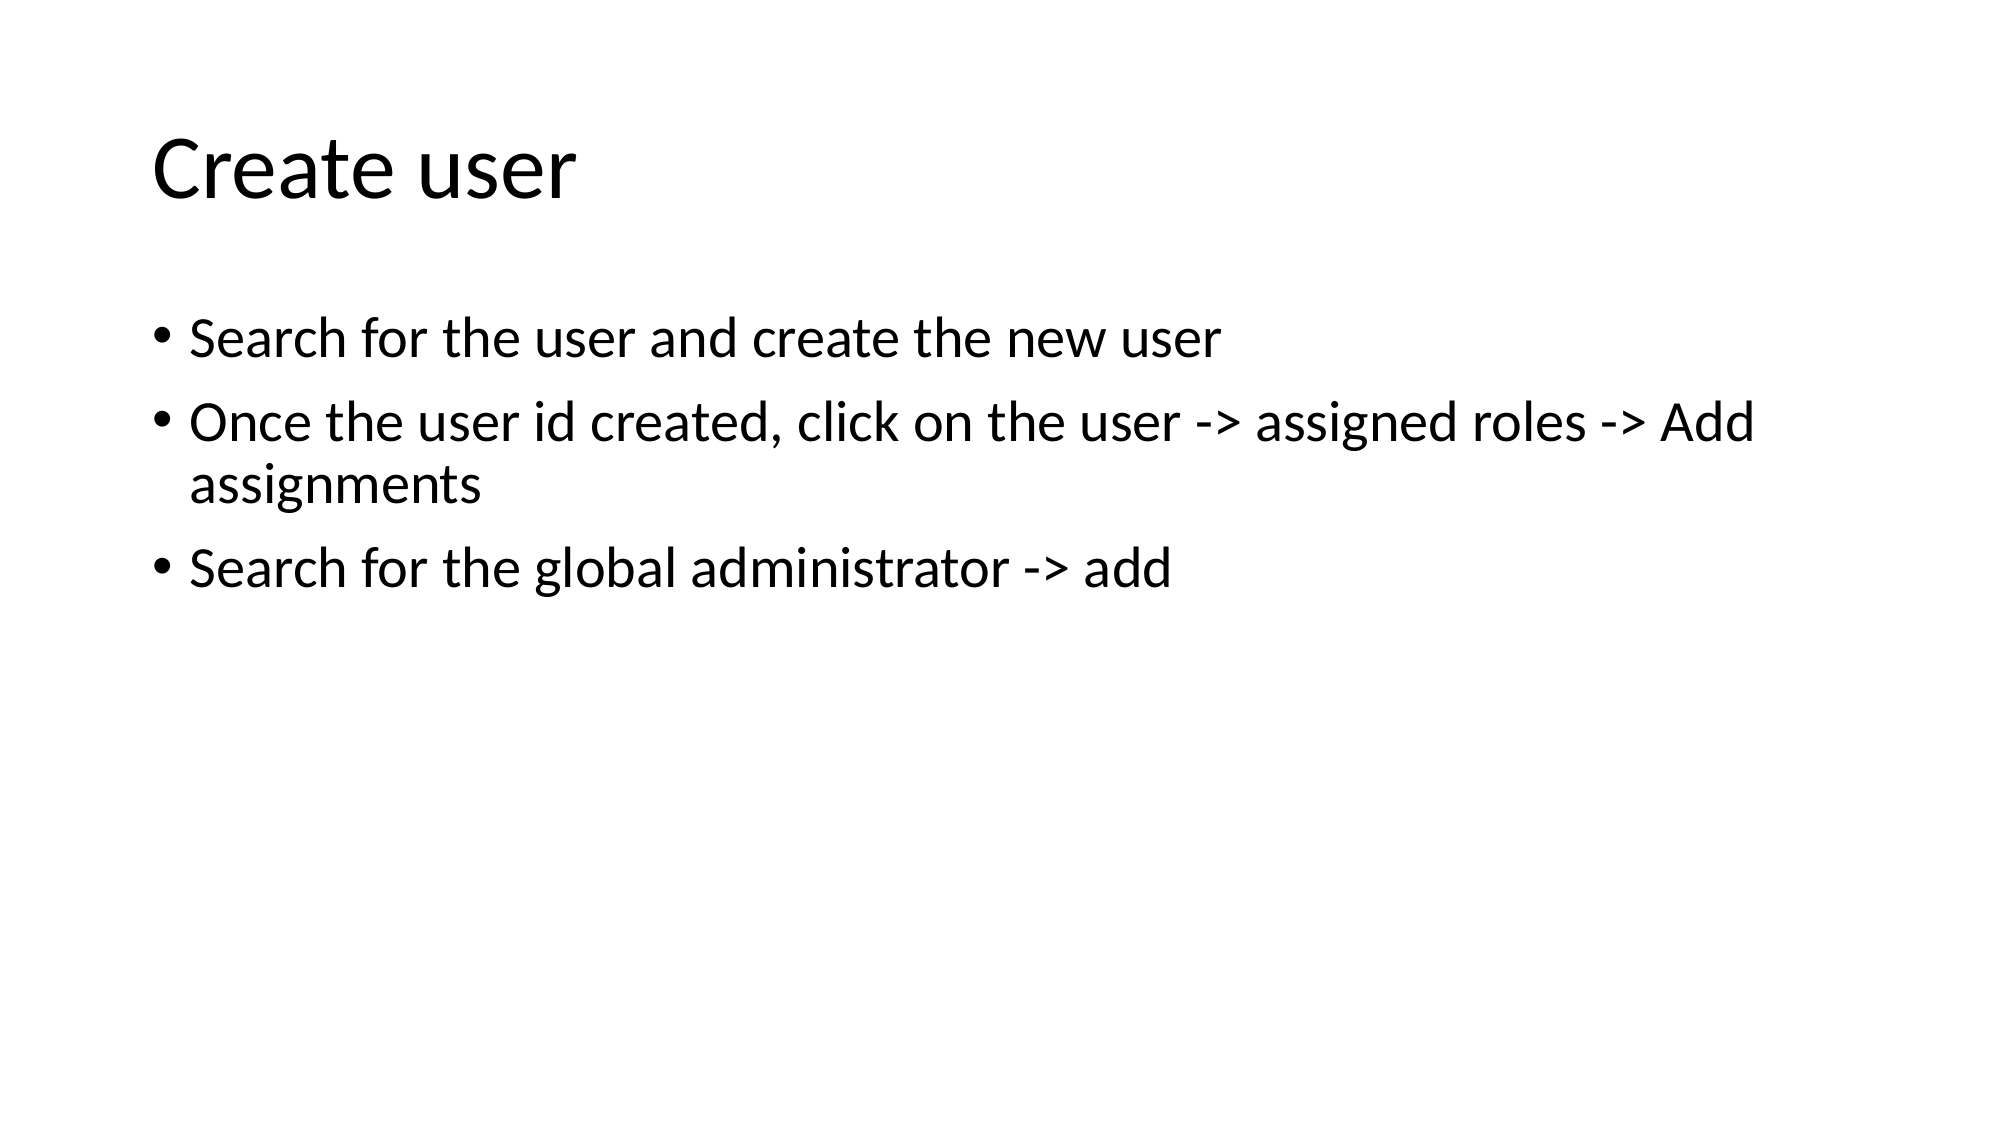

# Create user
Search for the user and create the new user
Once the user id created, click on the user -> assigned roles -> Add assignments
Search for the global administrator -> add